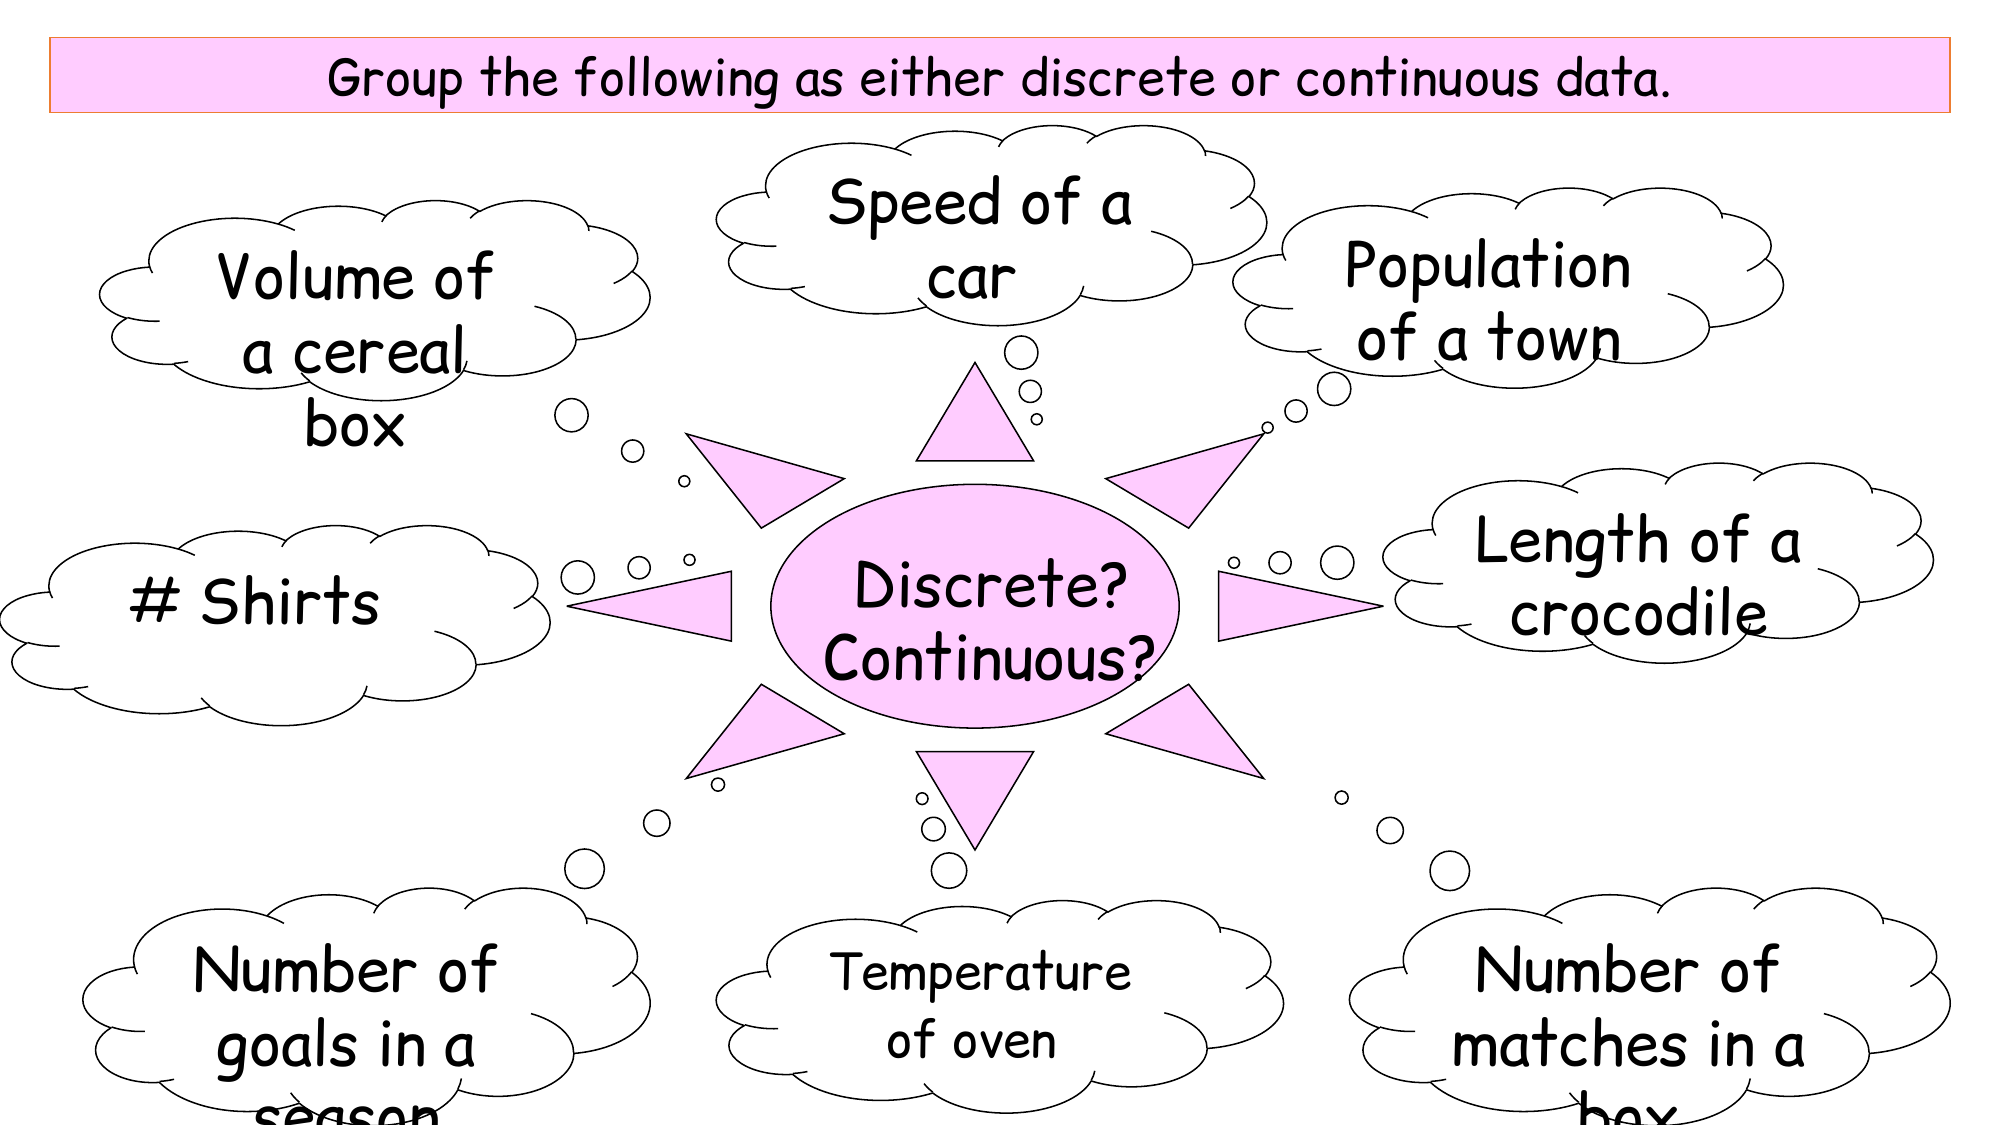

Group the following as either discrete or continuous data.
 Speed of a car
Population of a town
Volume of a cereal box

Length of a crocodile
# Shirts
Discrete? Continuous?
Number of goals in a season
Number of matches in a box
Temperature of oven